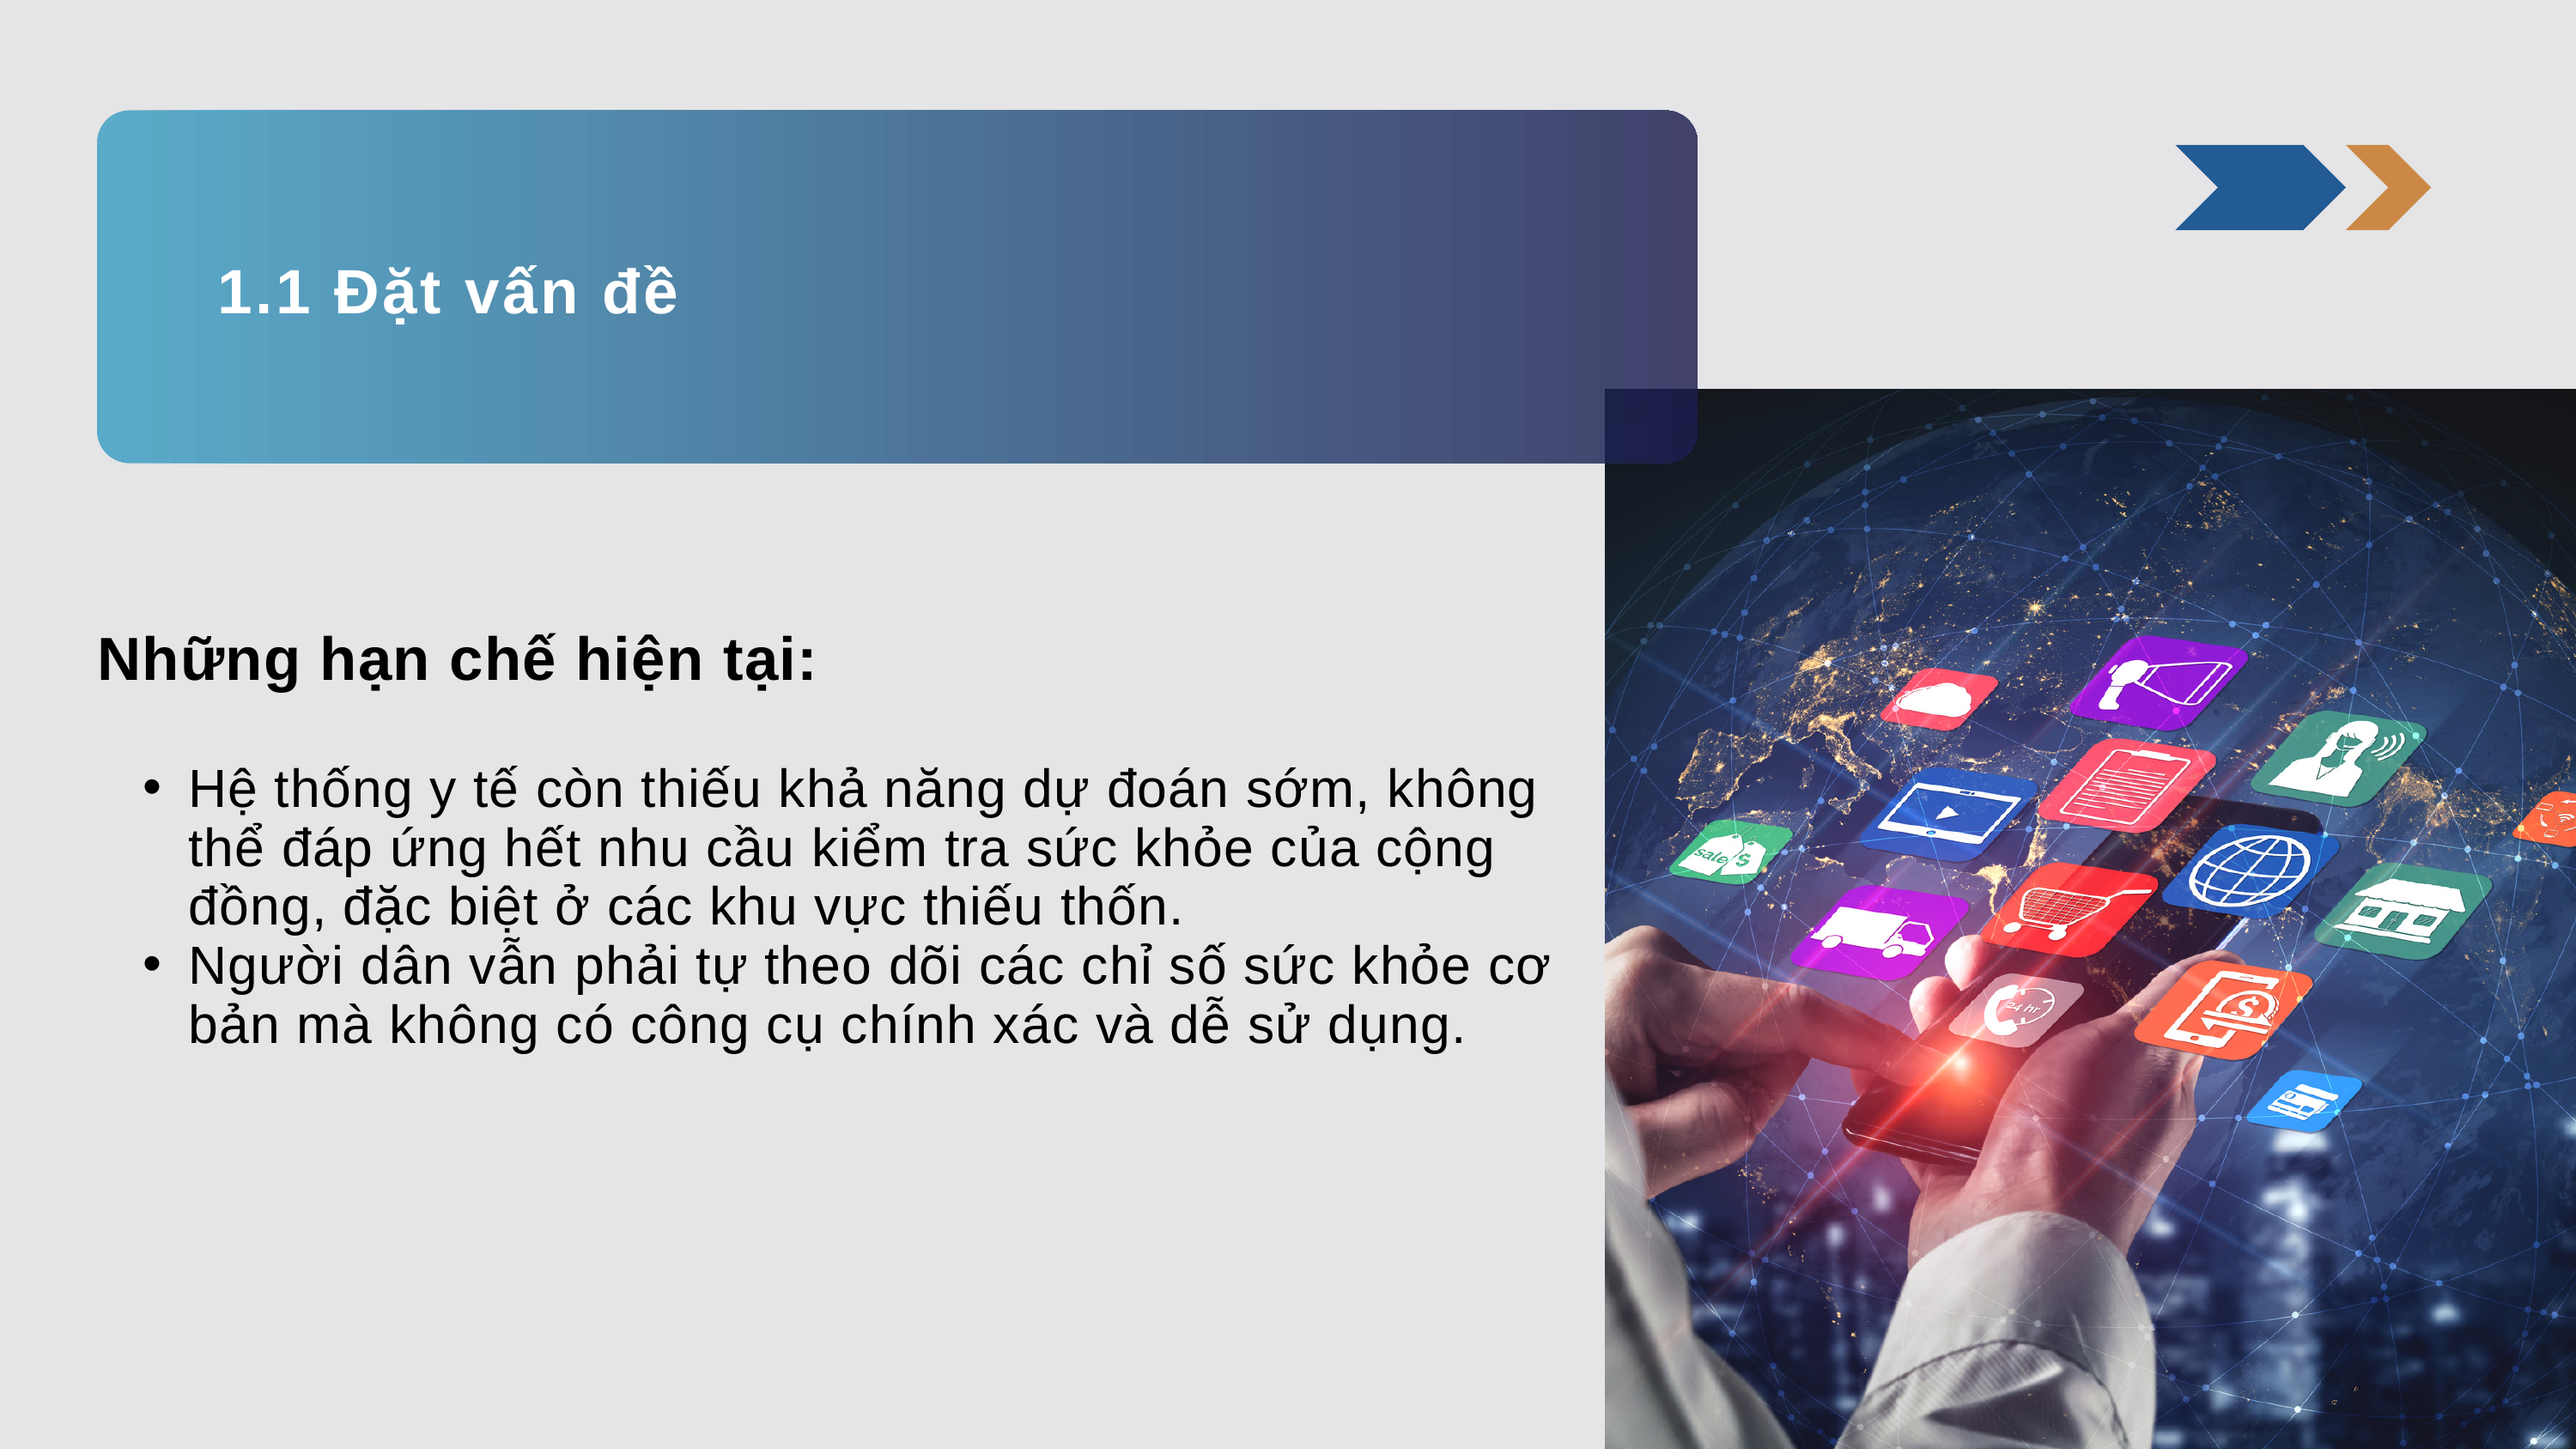

1.1 Đặt vấn đề

Những hạn chế hiện tại:

Hệ thống y tế còn thiếu khả năng dự đoán sớm, không thể đáp ứng hết nhu cầu kiểm tra sức khỏe của cộng đồng, đặc biệt ở các khu vực thiếu thốn.
Người dân vẫn phải tự theo dõi các chỉ số sức khỏe cơ bản mà không có công cụ chính xác và dễ sử dụng.